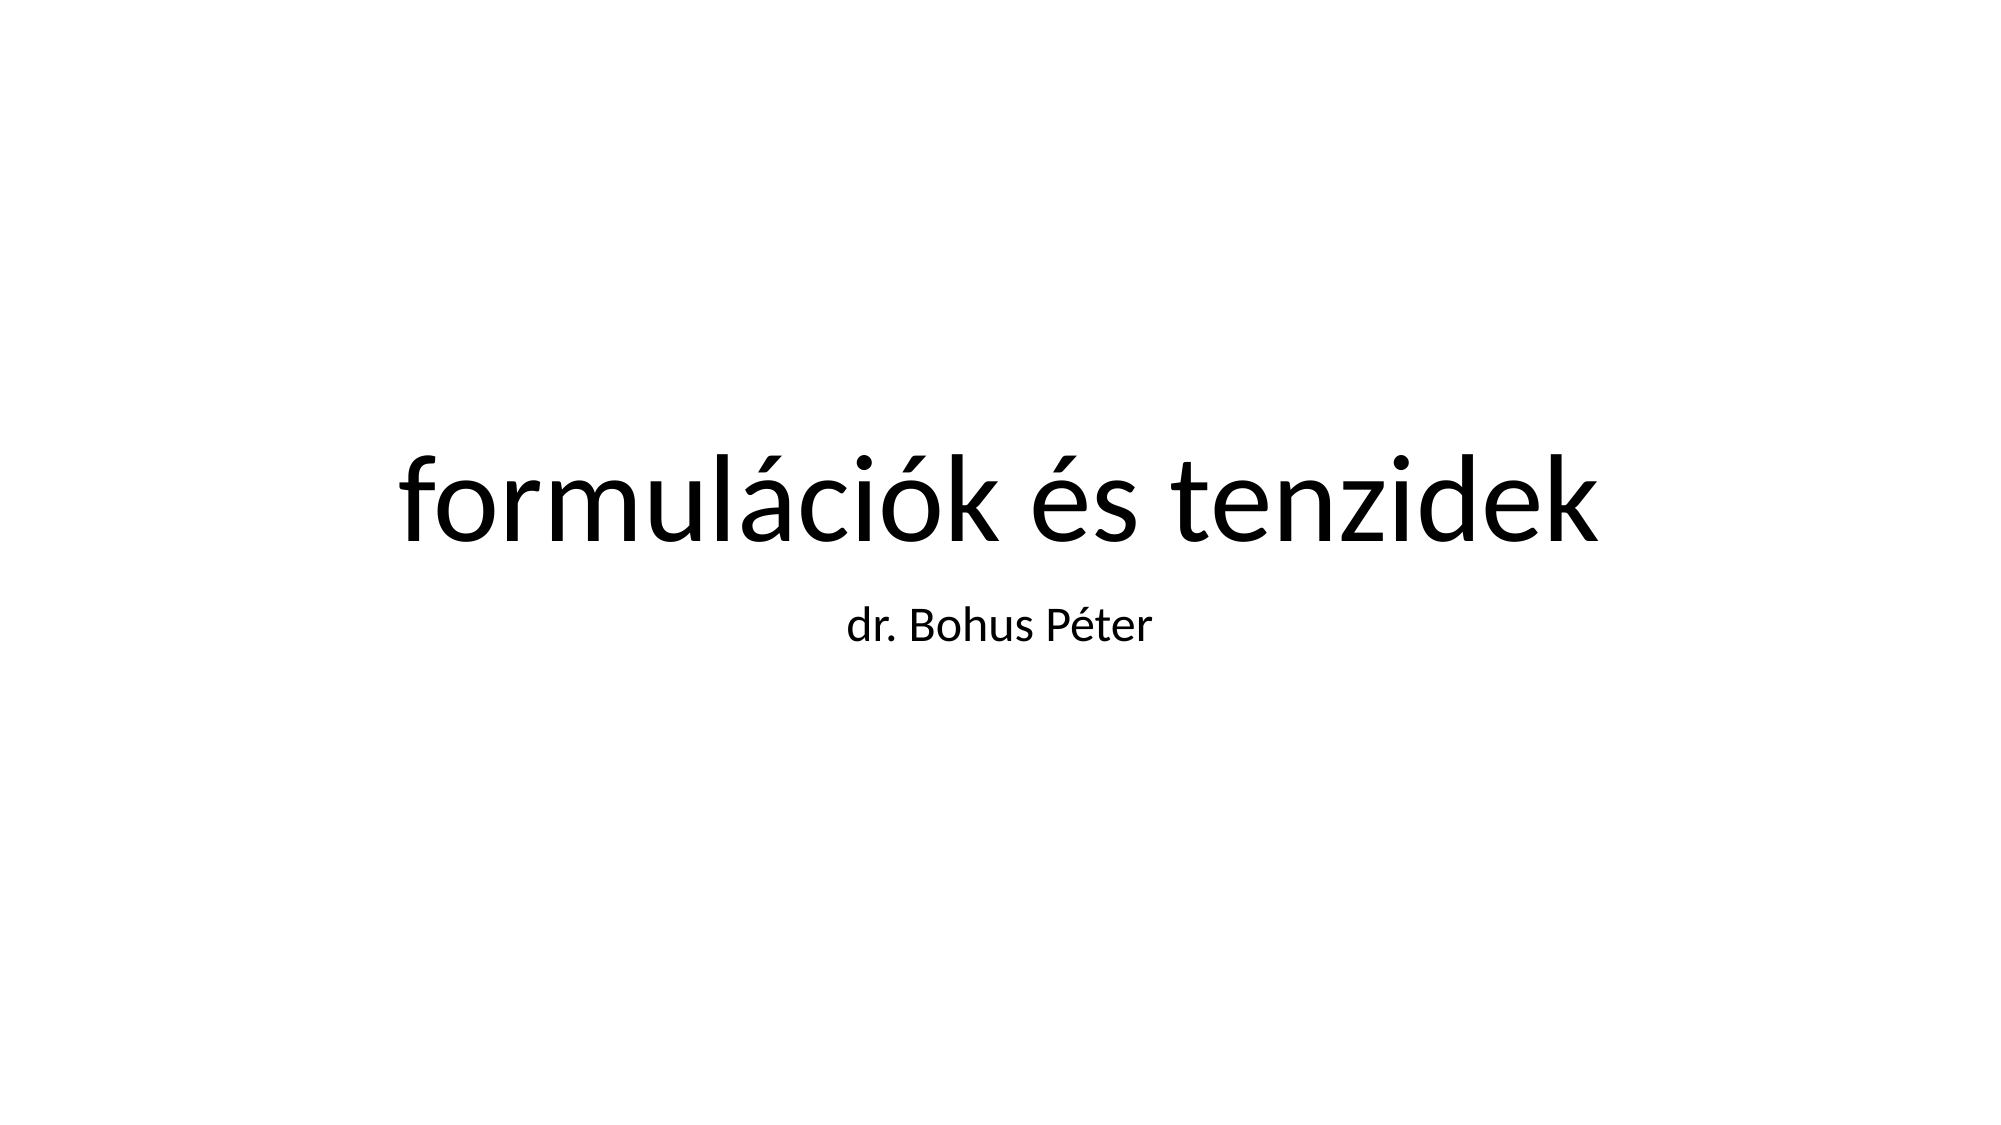

# formulációk és tenzidek
dr. Bohus Péter